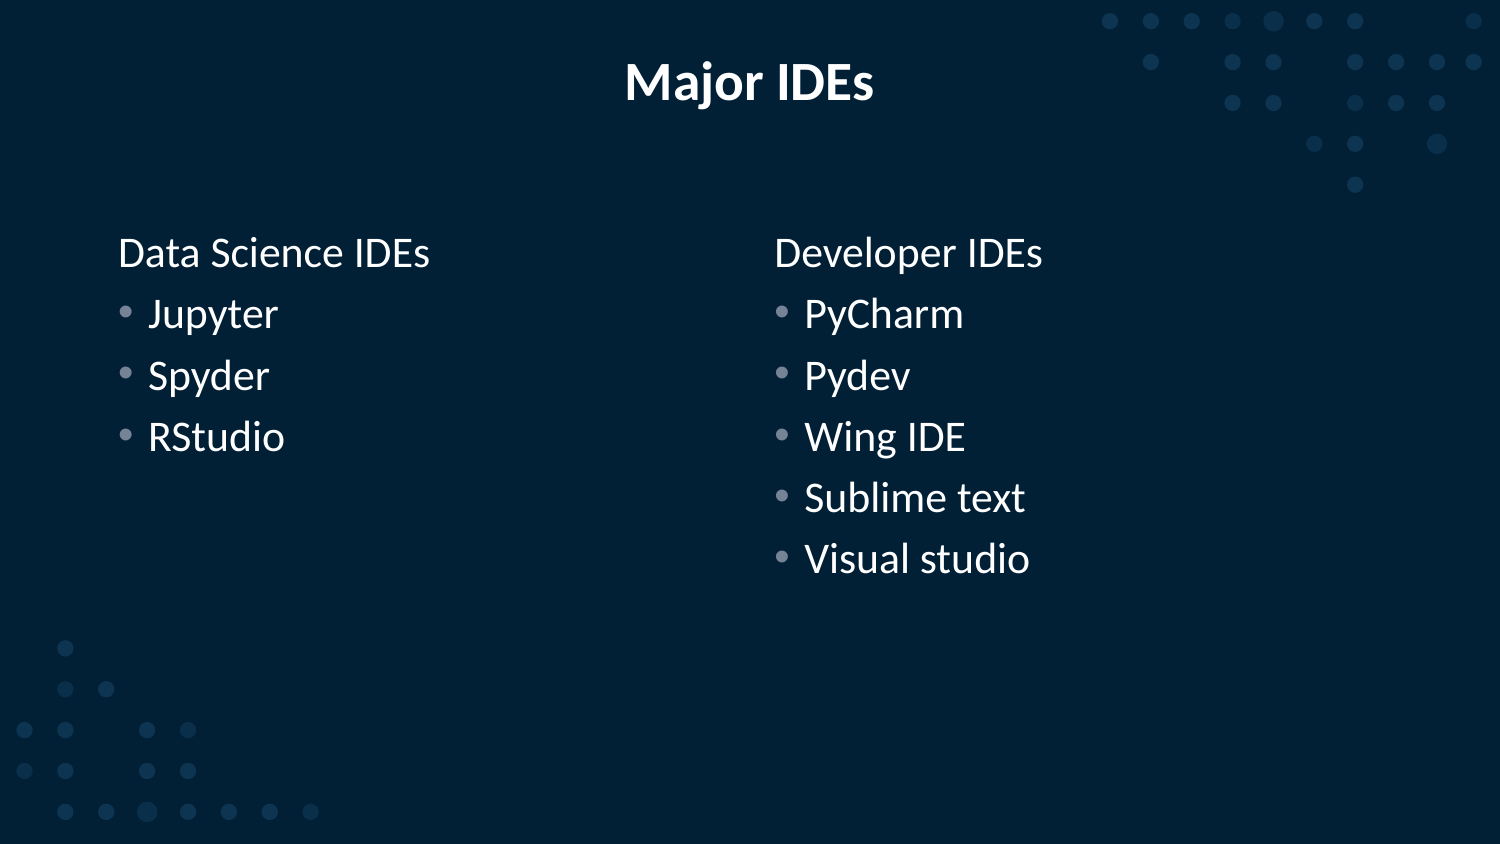

# Major IDEs

Data Science IDEs
Jupyter
Spyder
RStudio
Developer IDEs
PyCharm
Pydev
Wing IDE
Sublime text
Visual studio